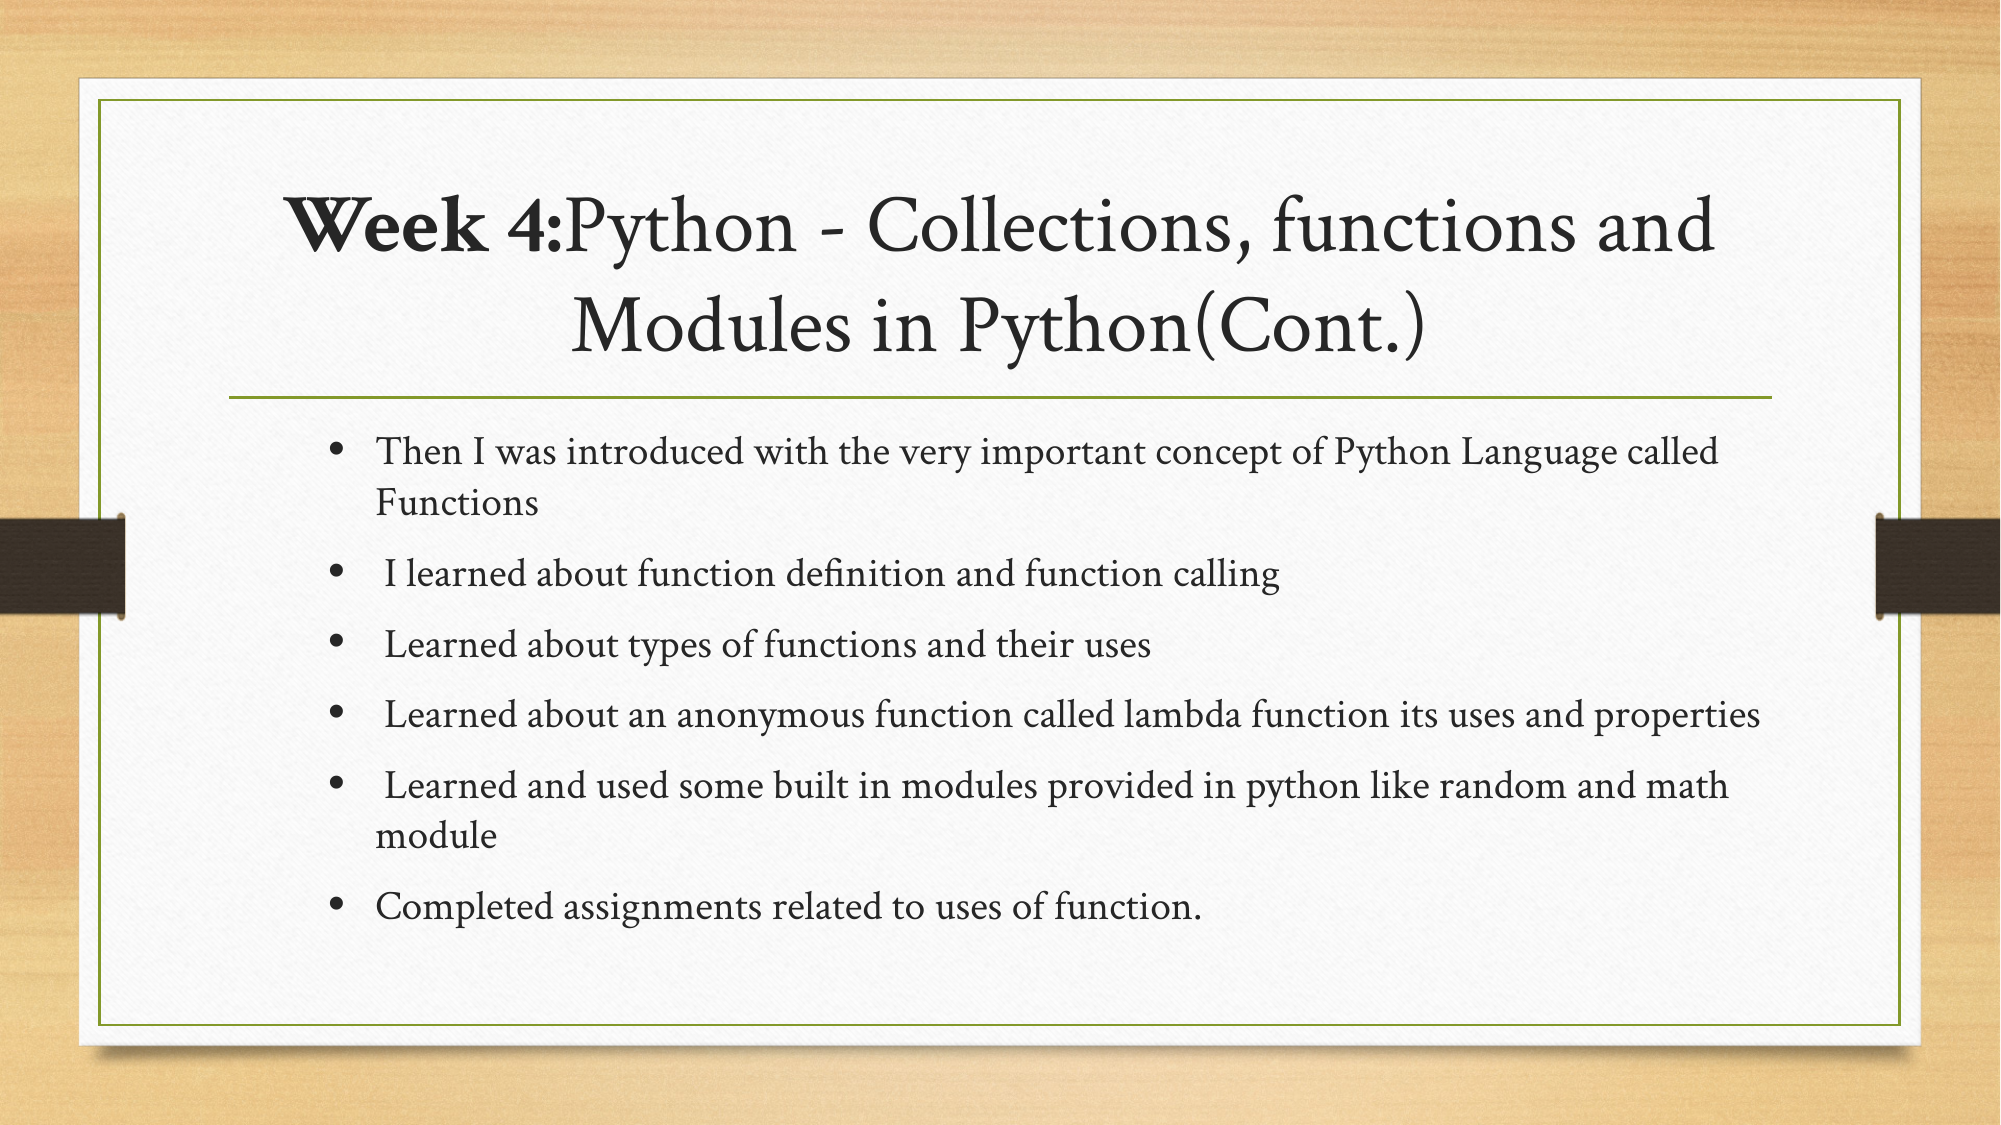

# Week 4:Python - Collections, functions and Modules in Python(Cont.)
Then I was introduced with the very important concept of Python Language called Functions
 I learned about function definition and function calling
 Learned about types of functions and their uses
 Learned about an anonymous function called lambda function its uses and properties
 Learned and used some built in modules provided in python like random and math module
Completed assignments related to uses of function.